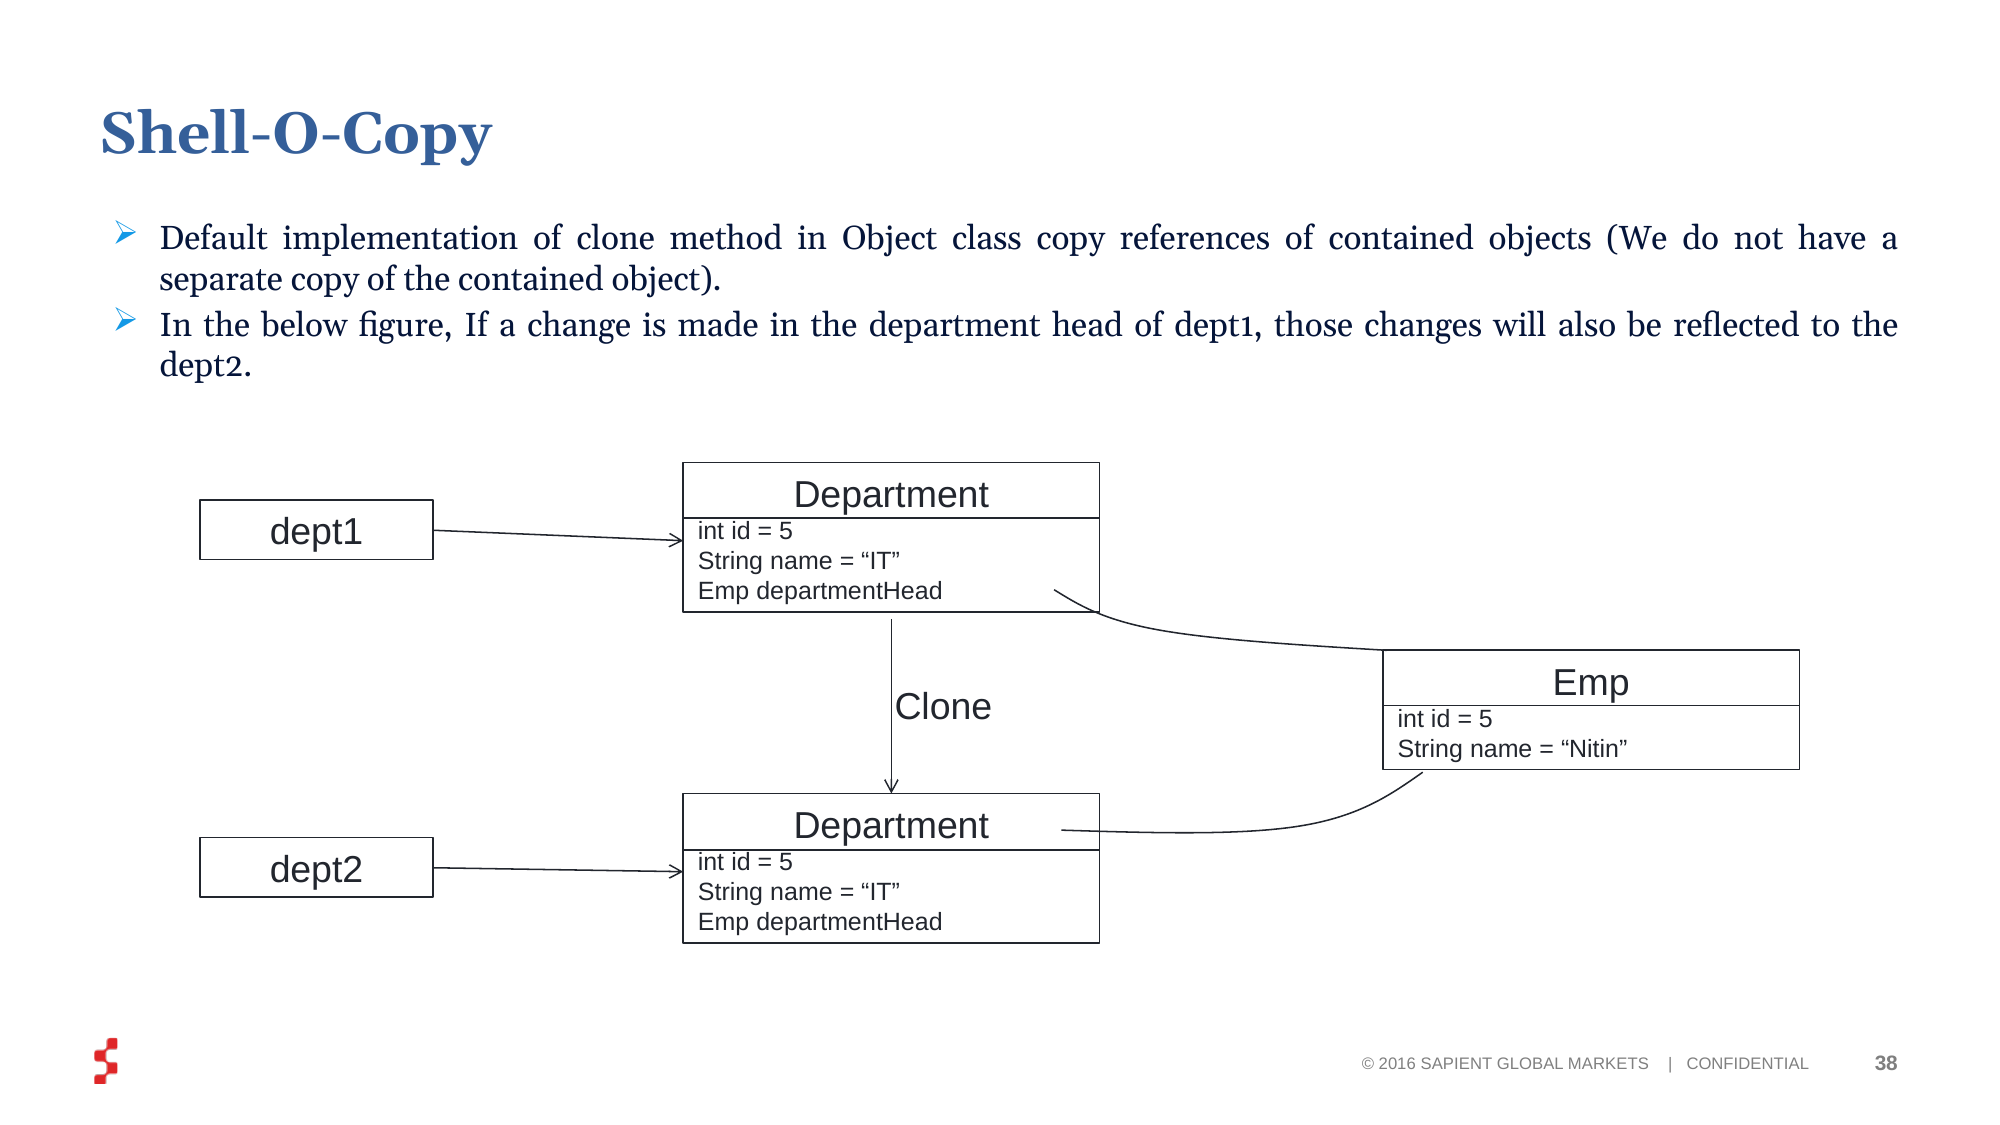

# Shell-O-Copy
Default implementation of clone method in Object class copy references of contained objects (We do not have a separate copy of the contained object).
In the below figure, If a change is made in the department head of dept1, those changes will also be reflected to the dept2.
Department
int id = 5
String name = “IT”
Emp departmentHead
dept1

Emp
int id = 5
String name = “Nitin”

Department
int id = 5
String name = “IT”
Emp departmentHead
dept2
Clone